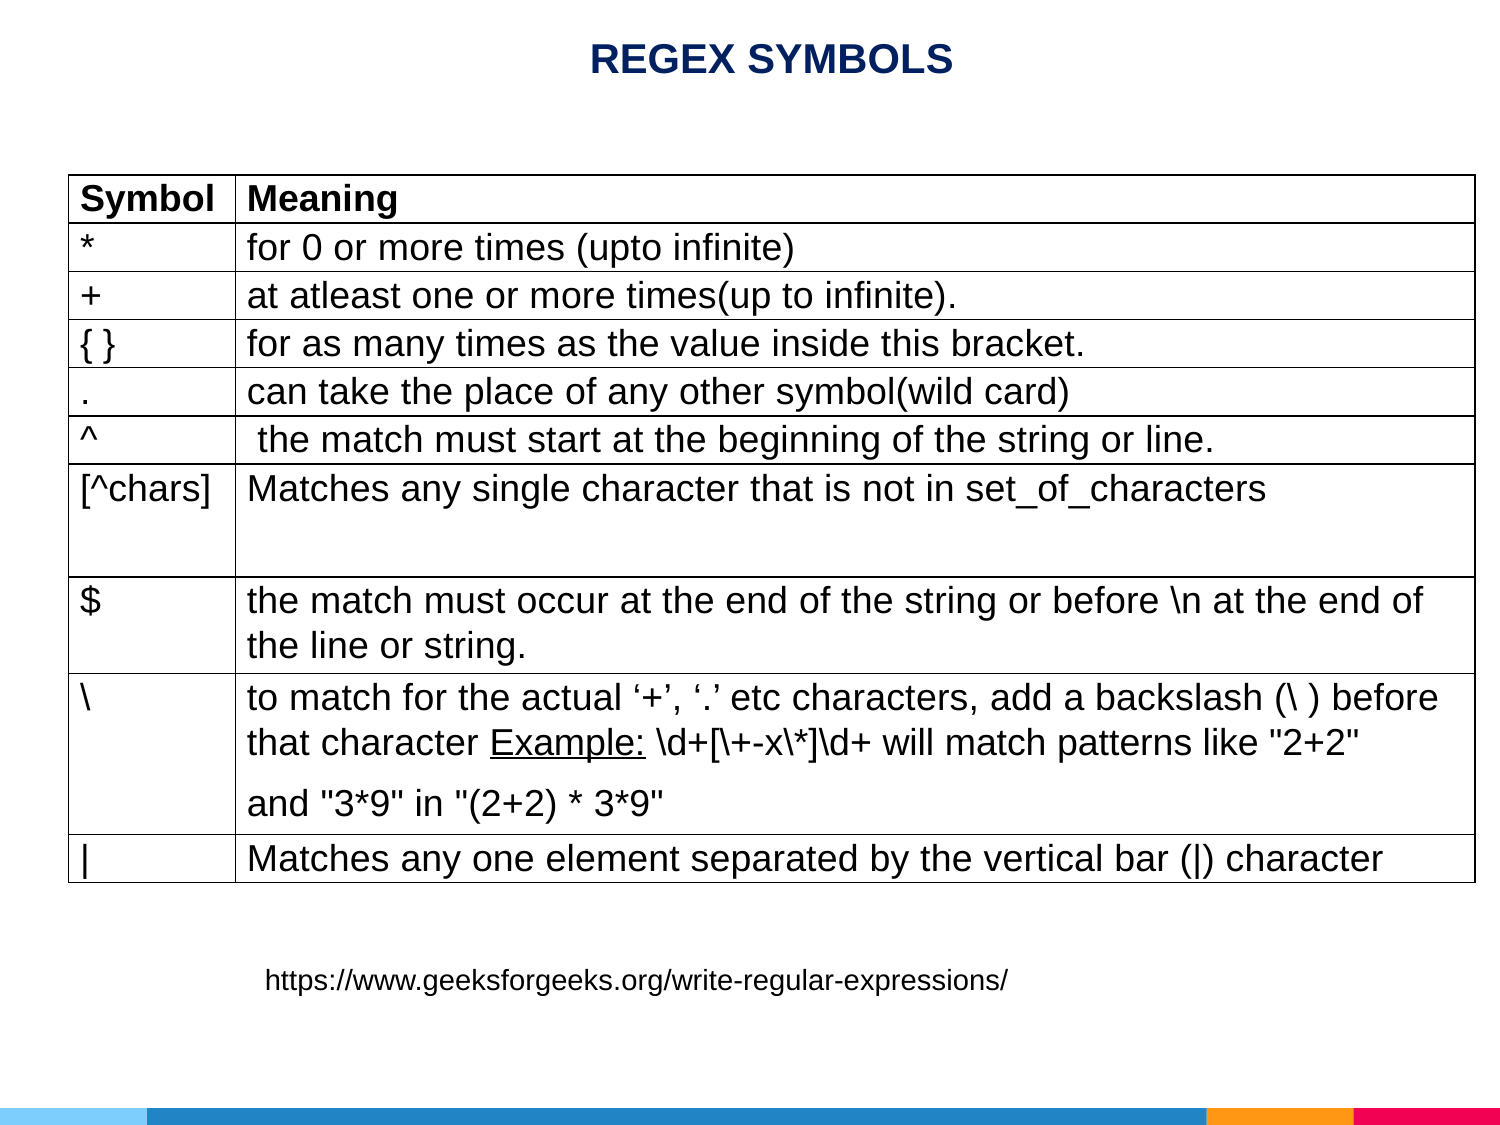

REGEX SYMBOLS
| Symbol | Meaning |
| --- | --- |
| \* | for 0 or more times (upto infinite) |
| + | at atleast one or more times(up to infinite). |
| { } | for as many times as the value inside this bracket. |
| . | can take the place of any other symbol(wild card) |
| ^ | the match must start at the beginning of the string or line. |
| [^chars] | Matches any single character that is not in set\_of\_characters |
| $ | the match must occur at the end of the string or before \n at the end of the line or string. |
| \ | to match for the actual ‘+’, ‘.’ etc characters, add a backslash (\ ) before that character Example: \d+[\+-x\\*]\d+ will match patterns like "2+2" and "3\*9" in "(2+2) \* 3\*9" |
| | | Matches any one element separated by the vertical bar (|) character |
https://www.geeksforgeeks.org/write-regular-expressions/